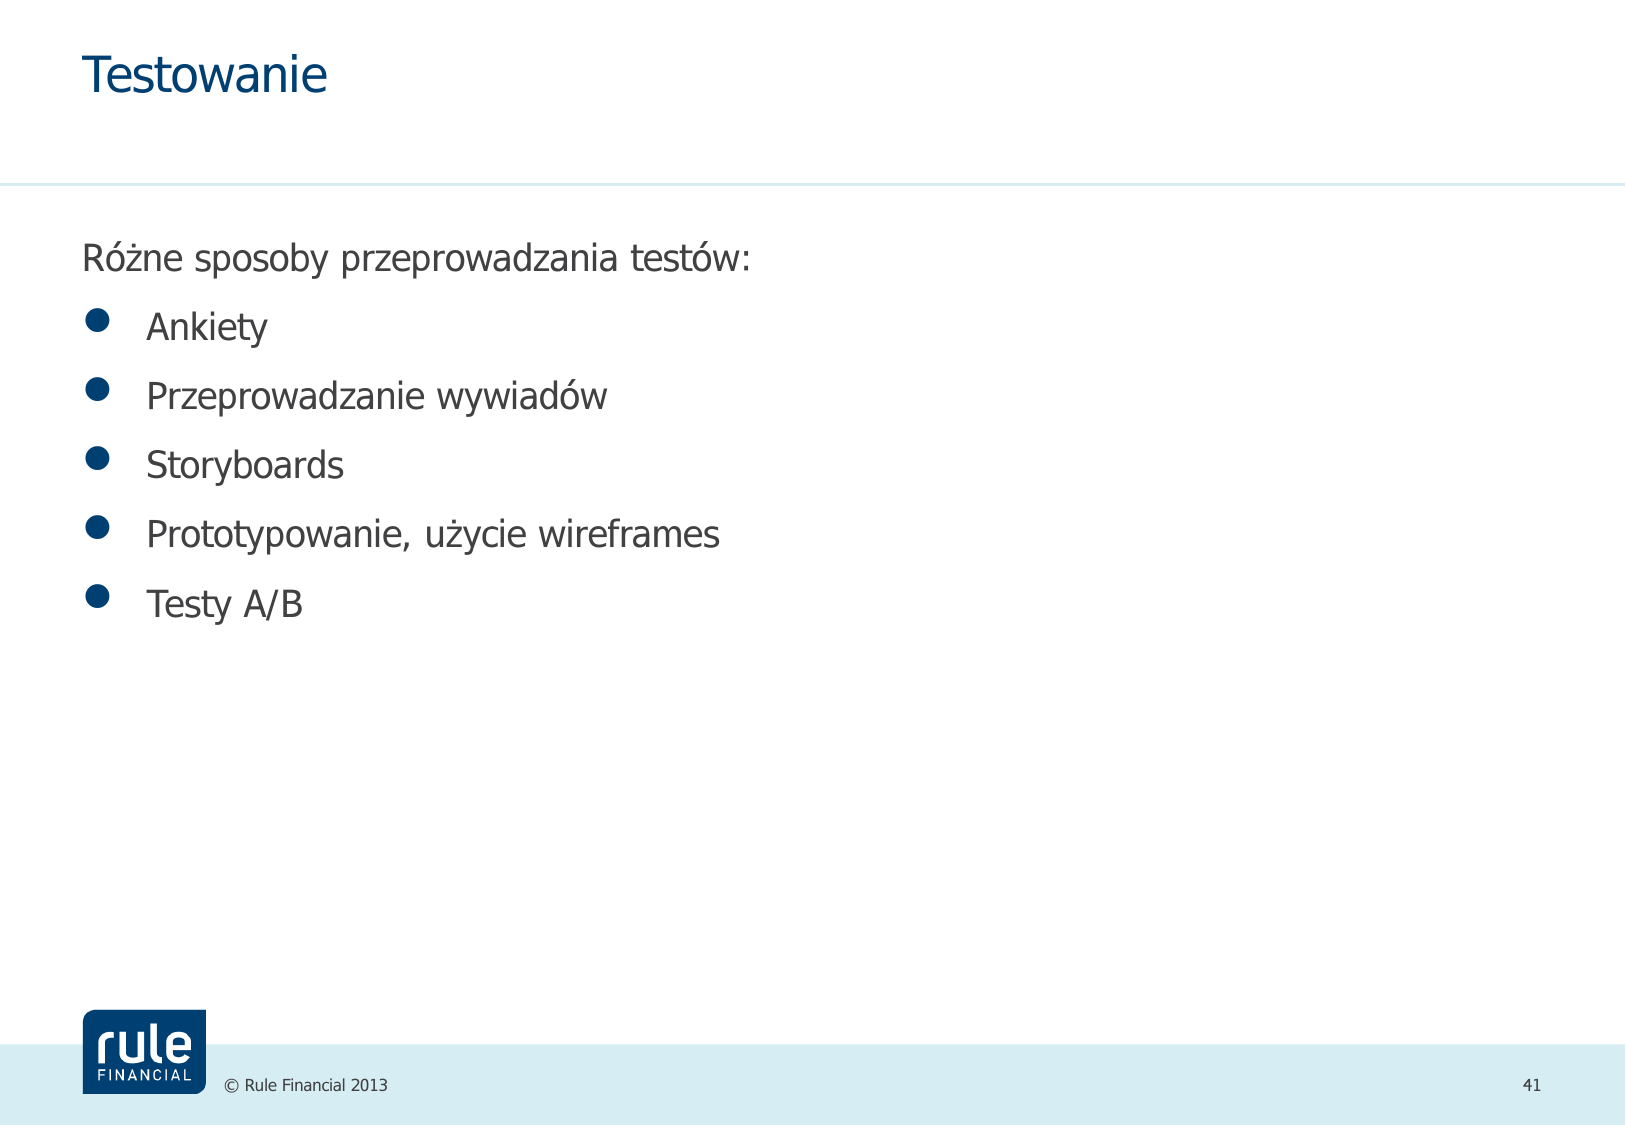

# Testowanie
Różne sposoby przeprowadzania testów:
  Ankiety
  Przeprowadzanie wywiadów
  Storyboards
  Prototypowanie, użycie wireframes
  Testy A/B